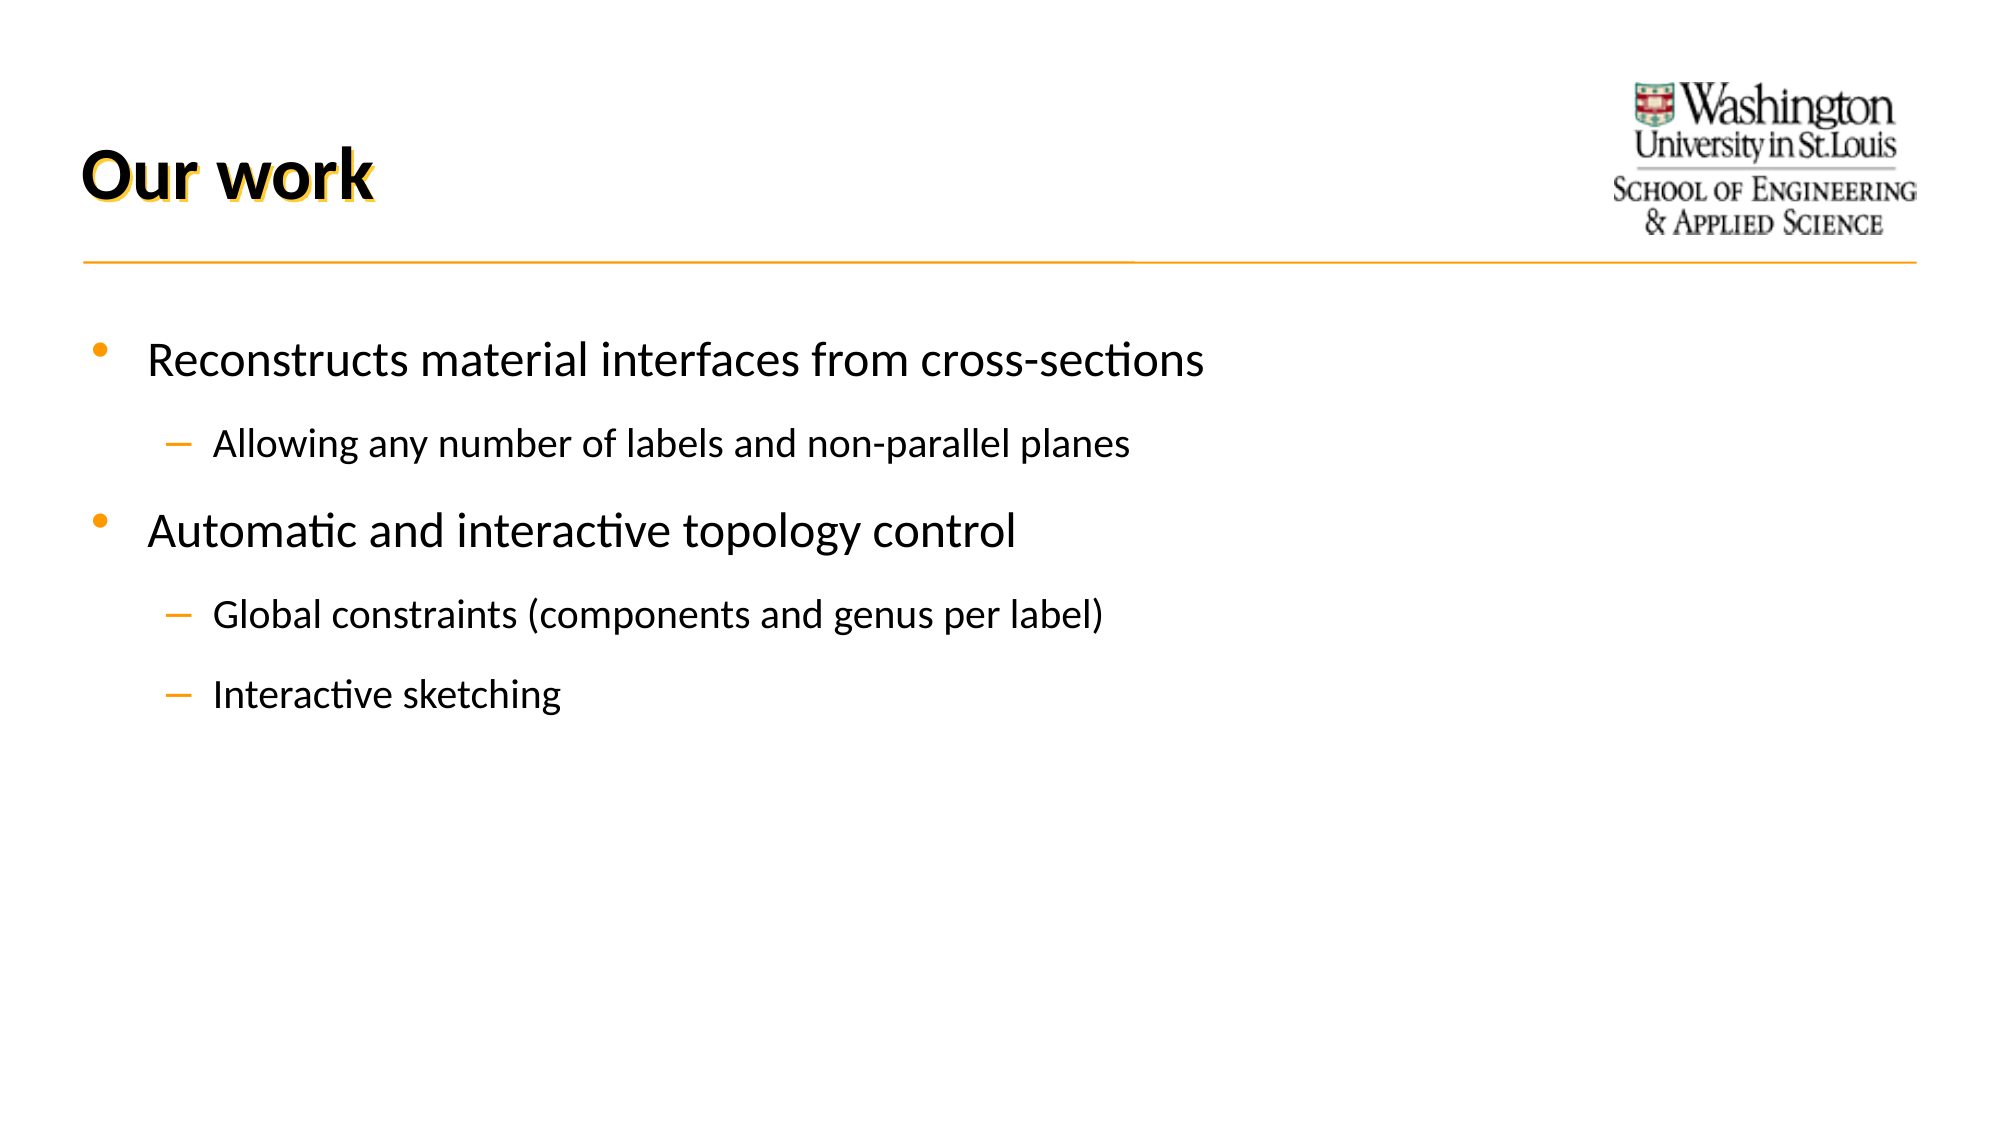

# Our work
Reconstructs material interfaces from cross-sections
Allowing any number of labels and non-parallel planes
Automatic and interactive topology control
Global constraints (components and genus per label)
Interactive sketching